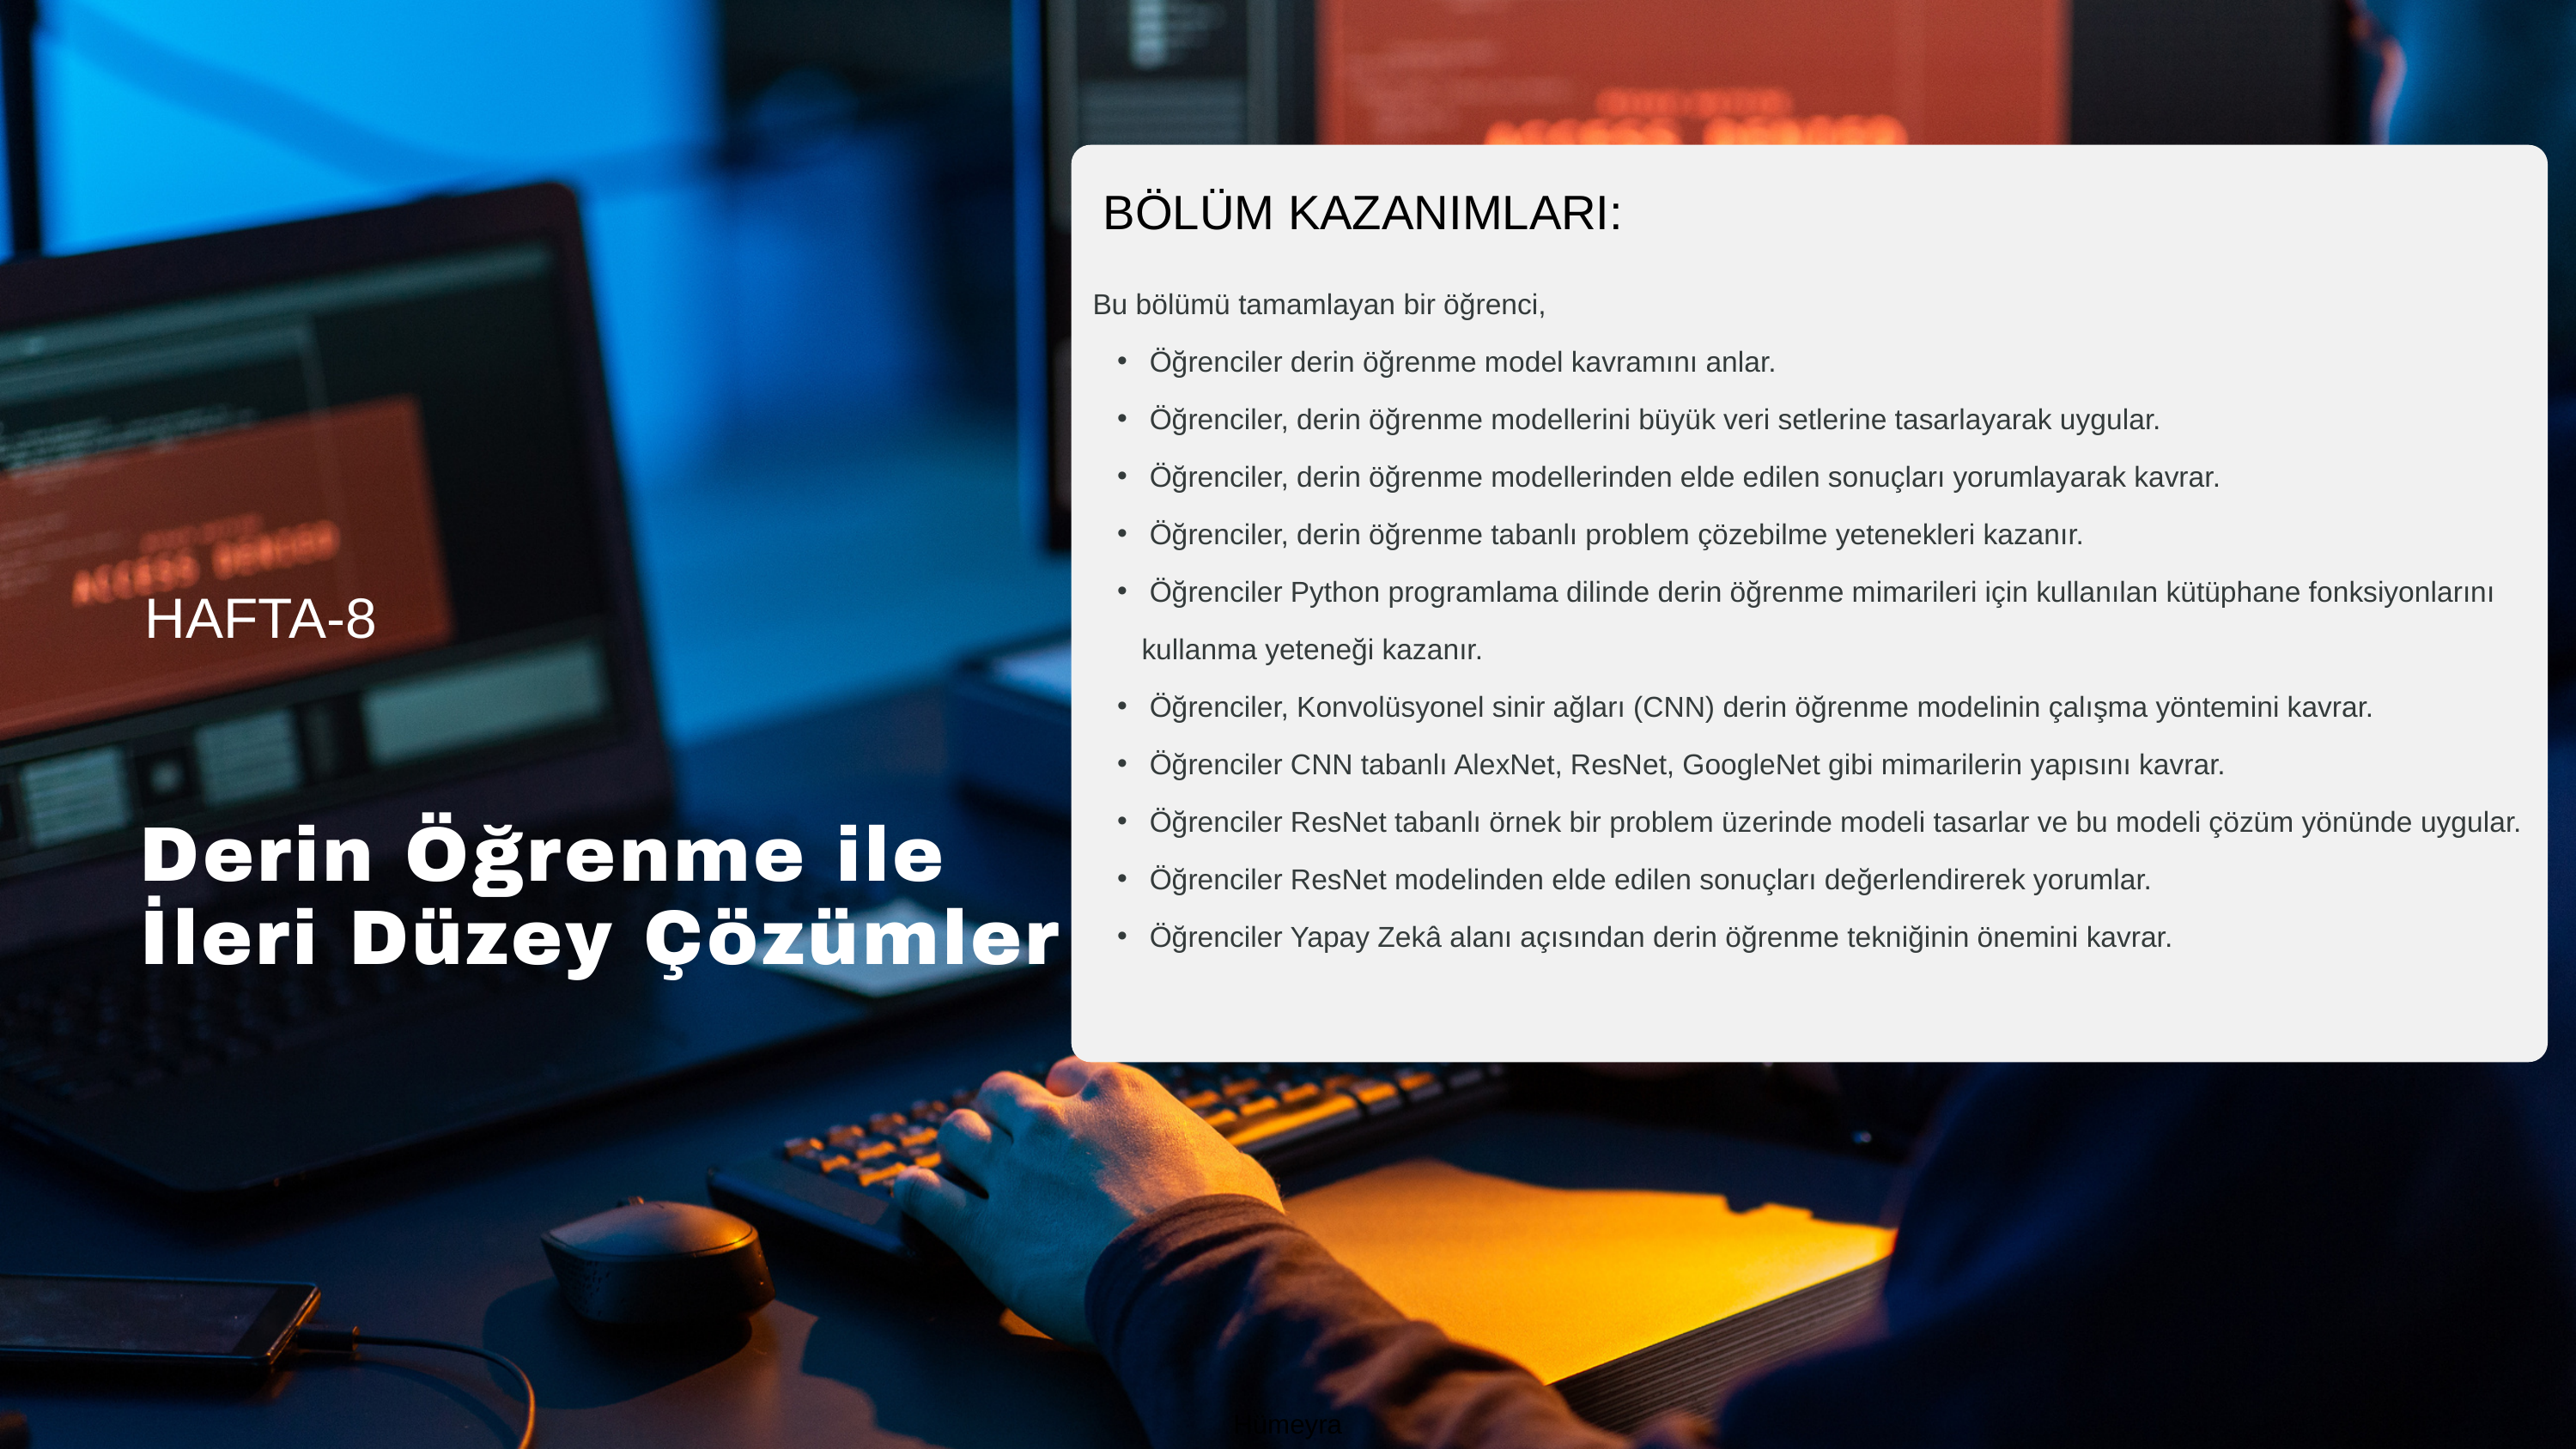

BÖLÜM KAZANIMLARI:
Bu bölümü tamamlayan bir öğrenci,
 Öğrenciler derin öğrenme model kavramını anlar.
 Öğrenciler, derin öğrenme modellerini büyük veri setlerine tasarlayarak uygular.
 Öğrenciler, derin öğrenme modellerinden elde edilen sonuçları yorumlayarak kavrar.
 Öğrenciler, derin öğrenme tabanlı problem çözebilme yetenekleri kazanır.
 Öğrenciler Python programlama dilinde derin öğrenme mimarileri için kullanılan kütüphane fonksiyonlarını kullanma yeteneği kazanır.
 Öğrenciler, Konvolüsyonel sinir ağları (CNN) derin öğrenme modelinin çalışma yöntemini kavrar.
 Öğrenciler CNN tabanlı AlexNet, ResNet, GoogleNet gibi mimarilerin yapısını kavrar.
 Öğrenciler ResNet tabanlı örnek bir problem üzerinde modeli tasarlar ve bu modeli çözüm yönünde uygular.
 Öğrenciler ResNet modelinden elde edilen sonuçları değerlendirerek yorumlar.
 Öğrenciler Yapay Zekâ alanı açısından derin öğrenme tekniğinin önemini kavrar.
HAFTA-8
Derin Öğrenme ile İleri Düzey Çözümler
Hümeyra Göray